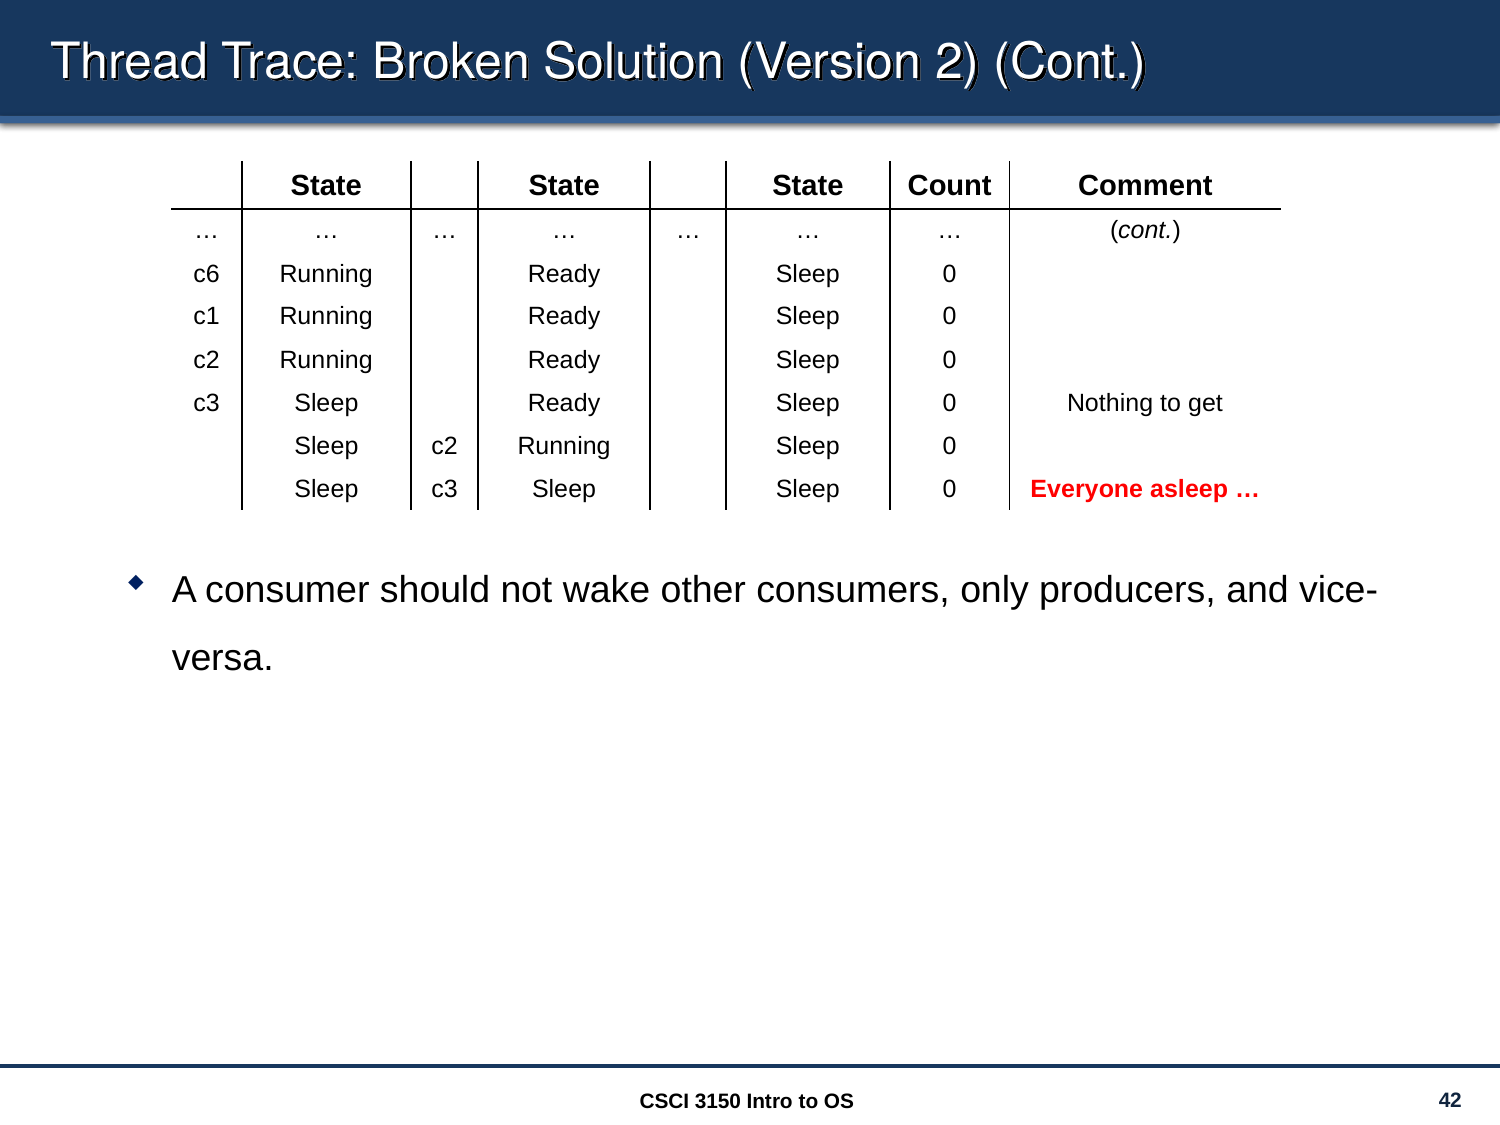

# Thread Trace: Broken Solution (Version 2) (Cont.)

A consumer should not wake other consumers, only producers, and vice-versa.
|  | State |  | State |  | State | Count | Comment |
| --- | --- | --- | --- | --- | --- | --- | --- |
| … | … | … | … | … | … | … | (cont.) |
| c6 | Running |  | Ready |  | Sleep | 0 |  |
| c1 | Running |  | Ready |  | Sleep | 0 |  |
| c2 | Running |  | Ready |  | Sleep | 0 |  |
| c3 | Sleep |  | Ready |  | Sleep | 0 | Nothing to get |
|  | Sleep | c2 | Running |  | Sleep | 0 |  |
|  | Sleep | c3 | Sleep |  | Sleep | 0 | Everyone asleep … |
CSCI 3150 Intro to OS
42